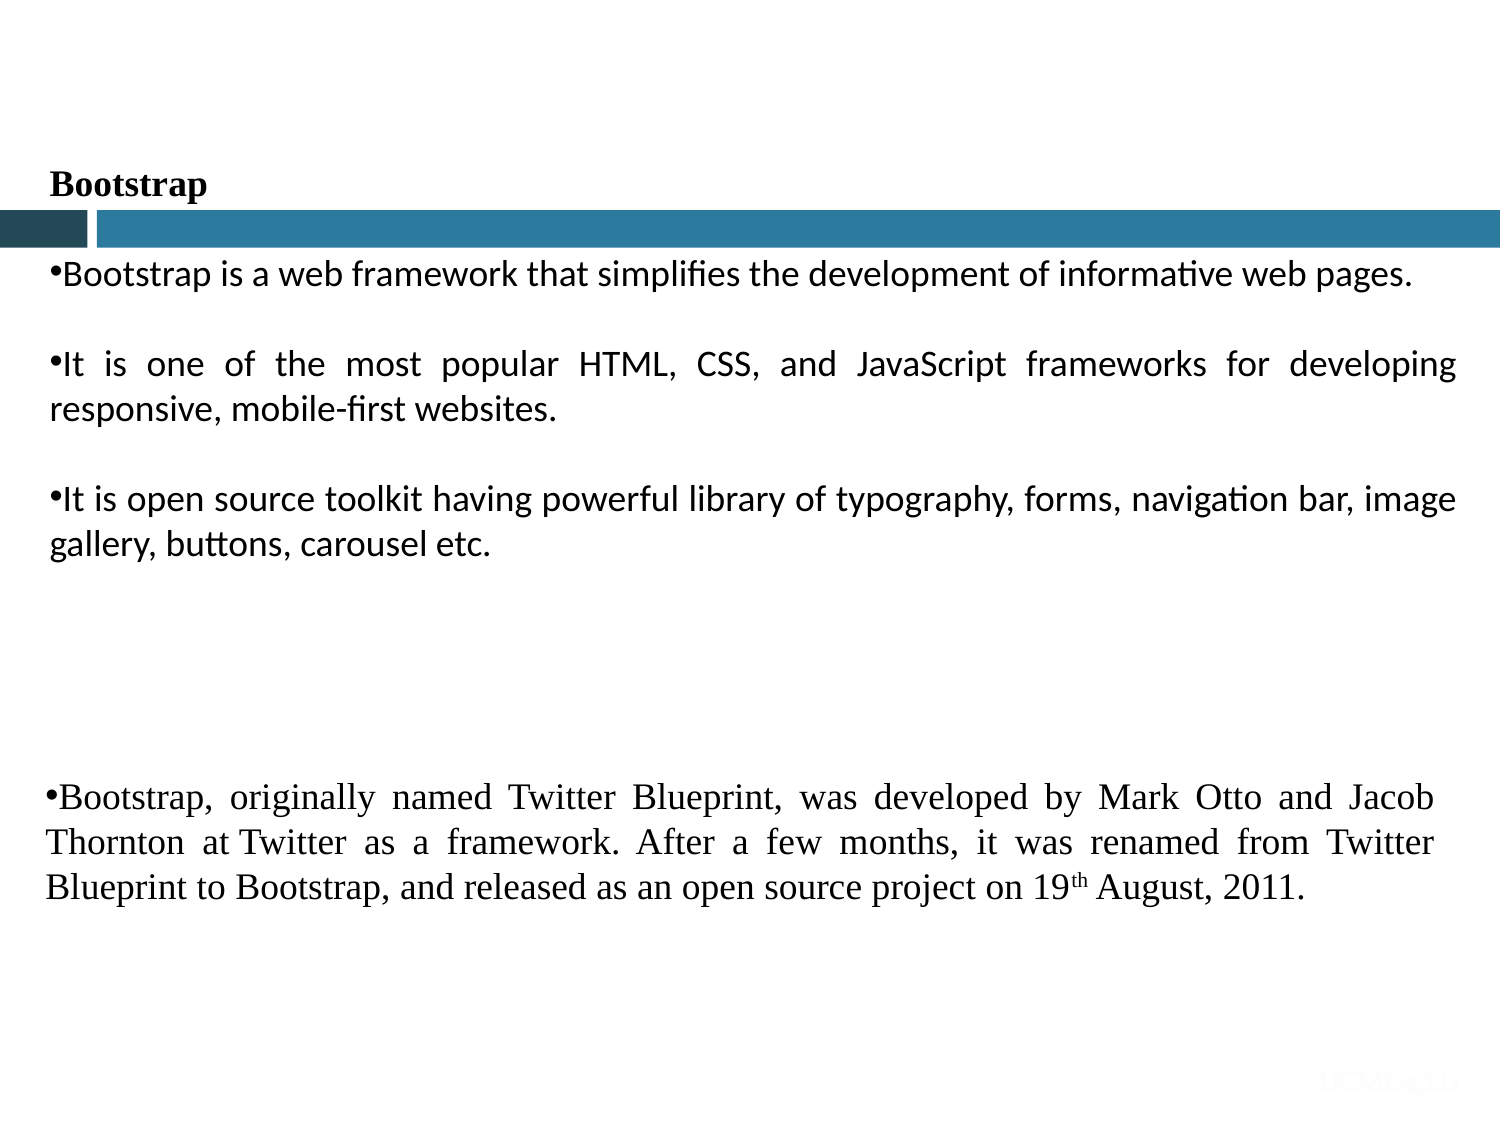

Bootstrap

Bootstrap is a web framework that simplifies the development of informative web pages.

It is one of the most popular HTML, CSS, and JavaScript frameworks for developing responsive, mobile-first websites.

It is open source toolkit having powerful library of typography, forms, navigation bar, image gallery, buttons, carousel etc.

Bootstrap, originally named Twitter Blueprint, was developed by Mark Otto and Jacob Thornton at Twitter as a framework. After a few months, it was renamed from Twitter Blueprint to Bootstrap, and released as an open source project on 19th August, 2011.